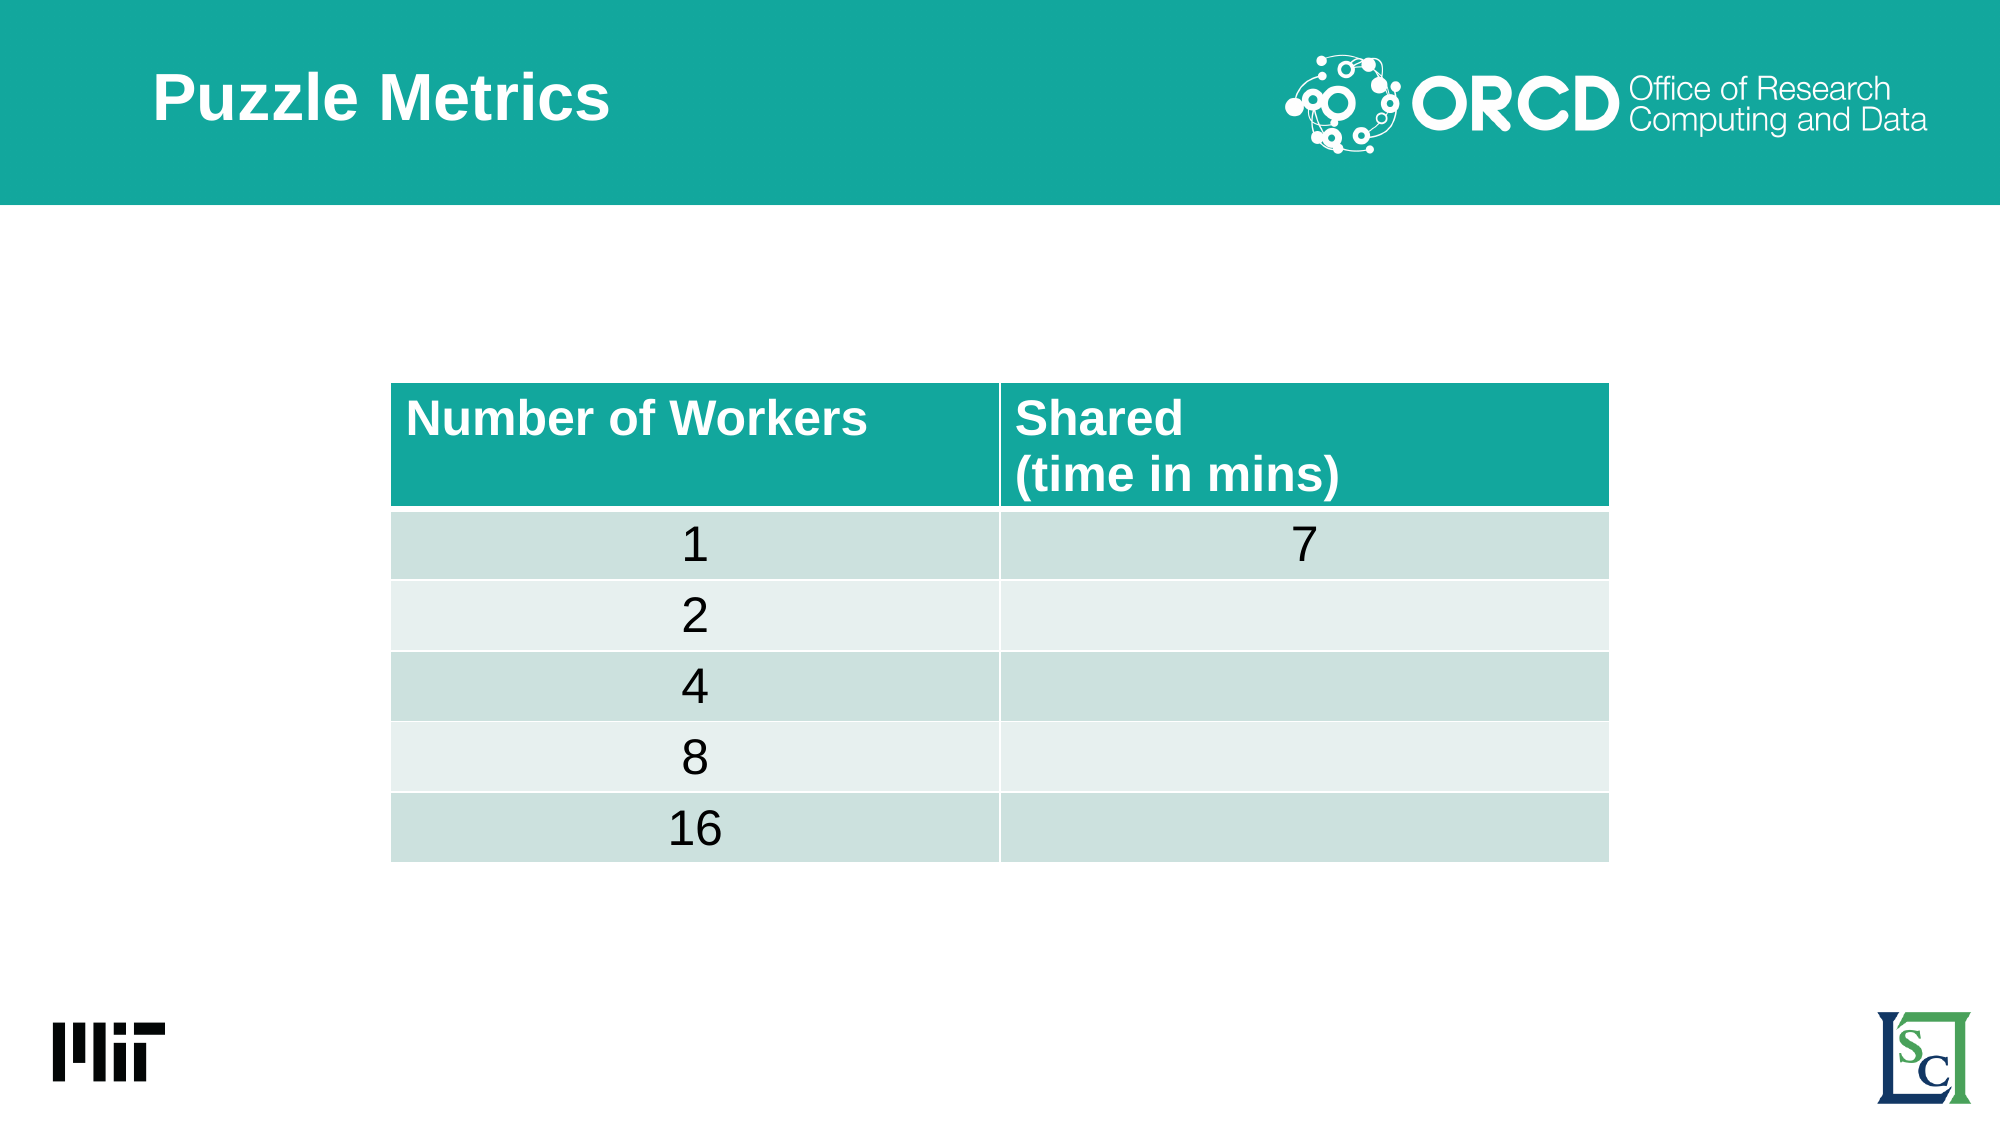

# Puzzle Metrics
| Number of Workers | Shared (time in mins) |
| --- | --- |
| 1 | 7 |
| 2 |  |
| 4 |  |
| 8 |  |
| 16 |  |